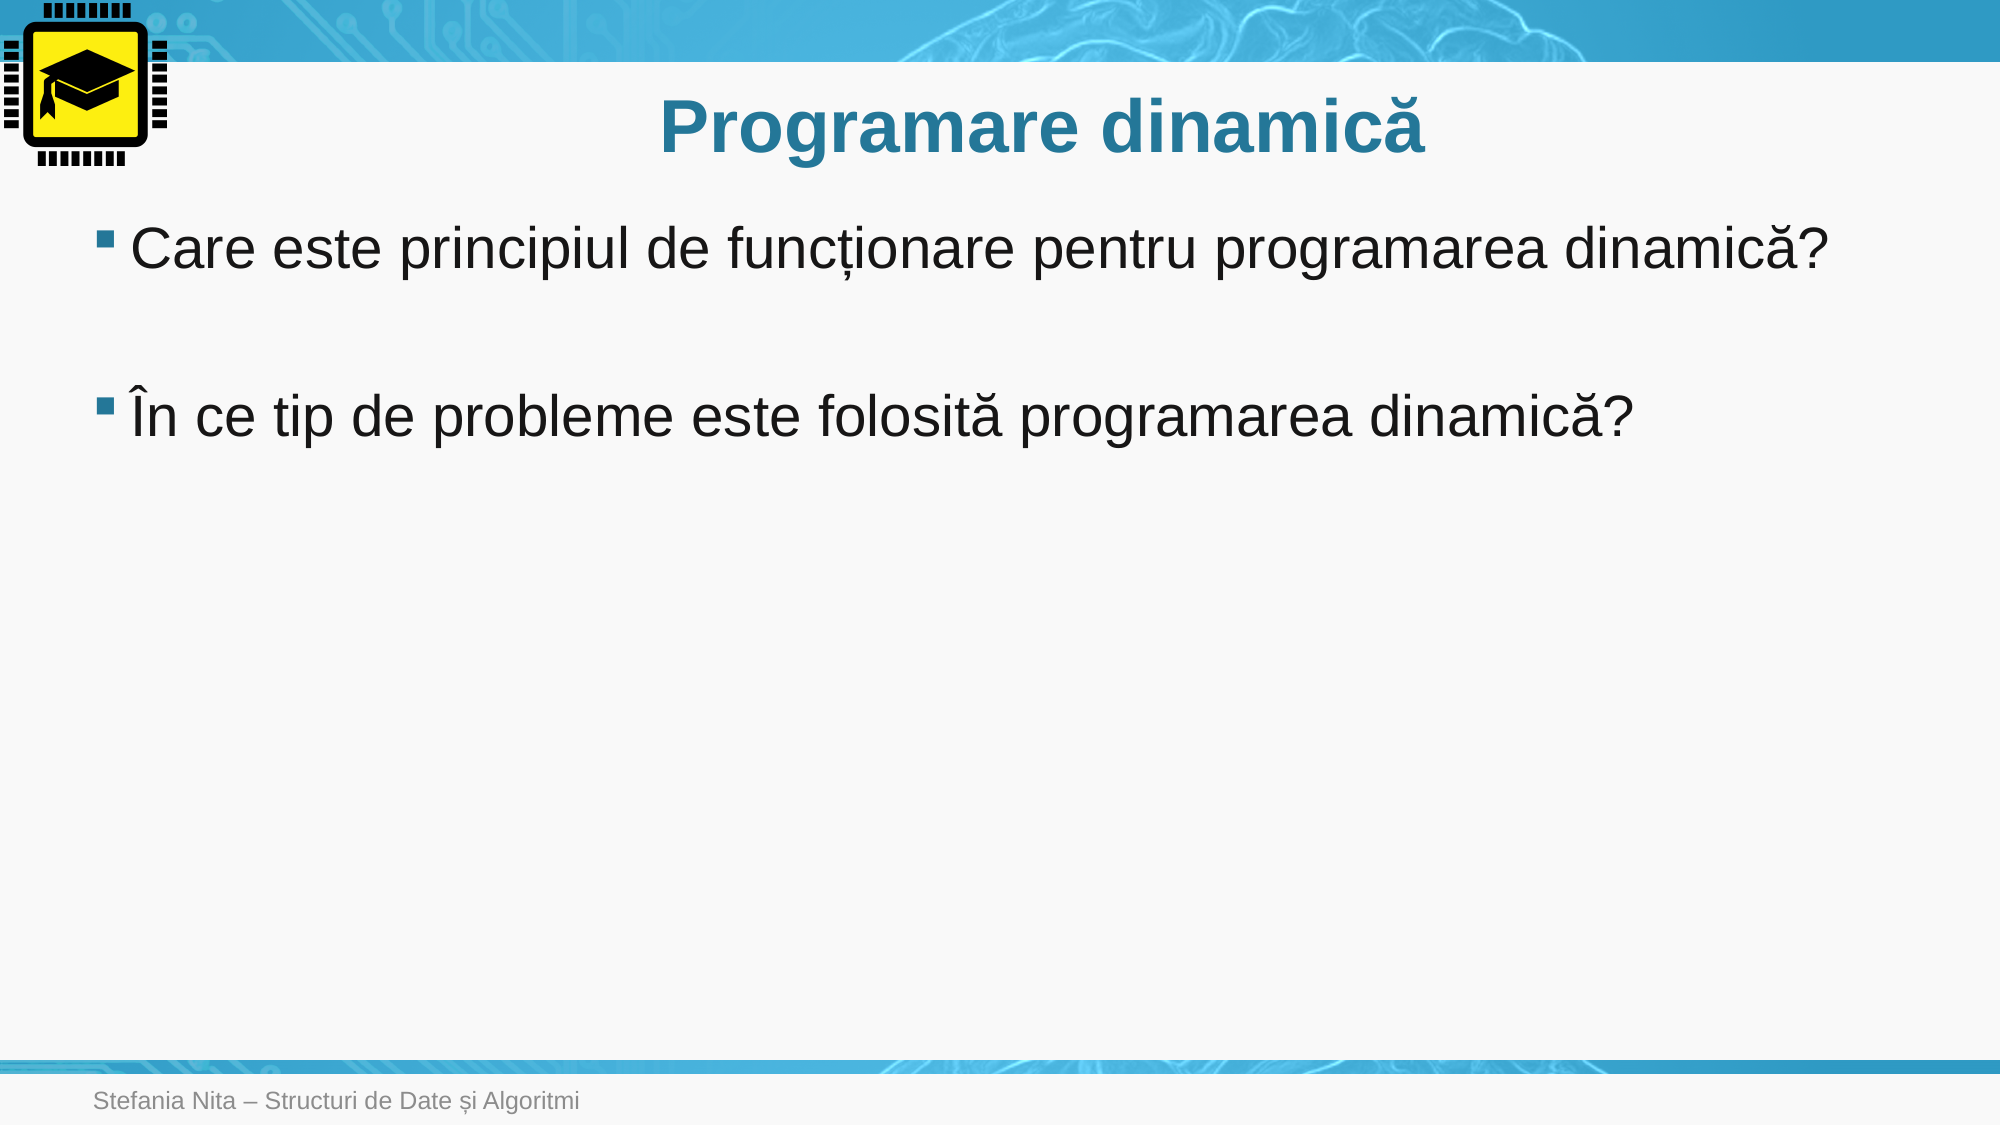

# Programare dinamică
Care este principiul de funcționare pentru programarea dinamică?

În ce tip de probleme este folosită programarea dinamică?
Stefania Nita – Structuri de Date și Algoritmi